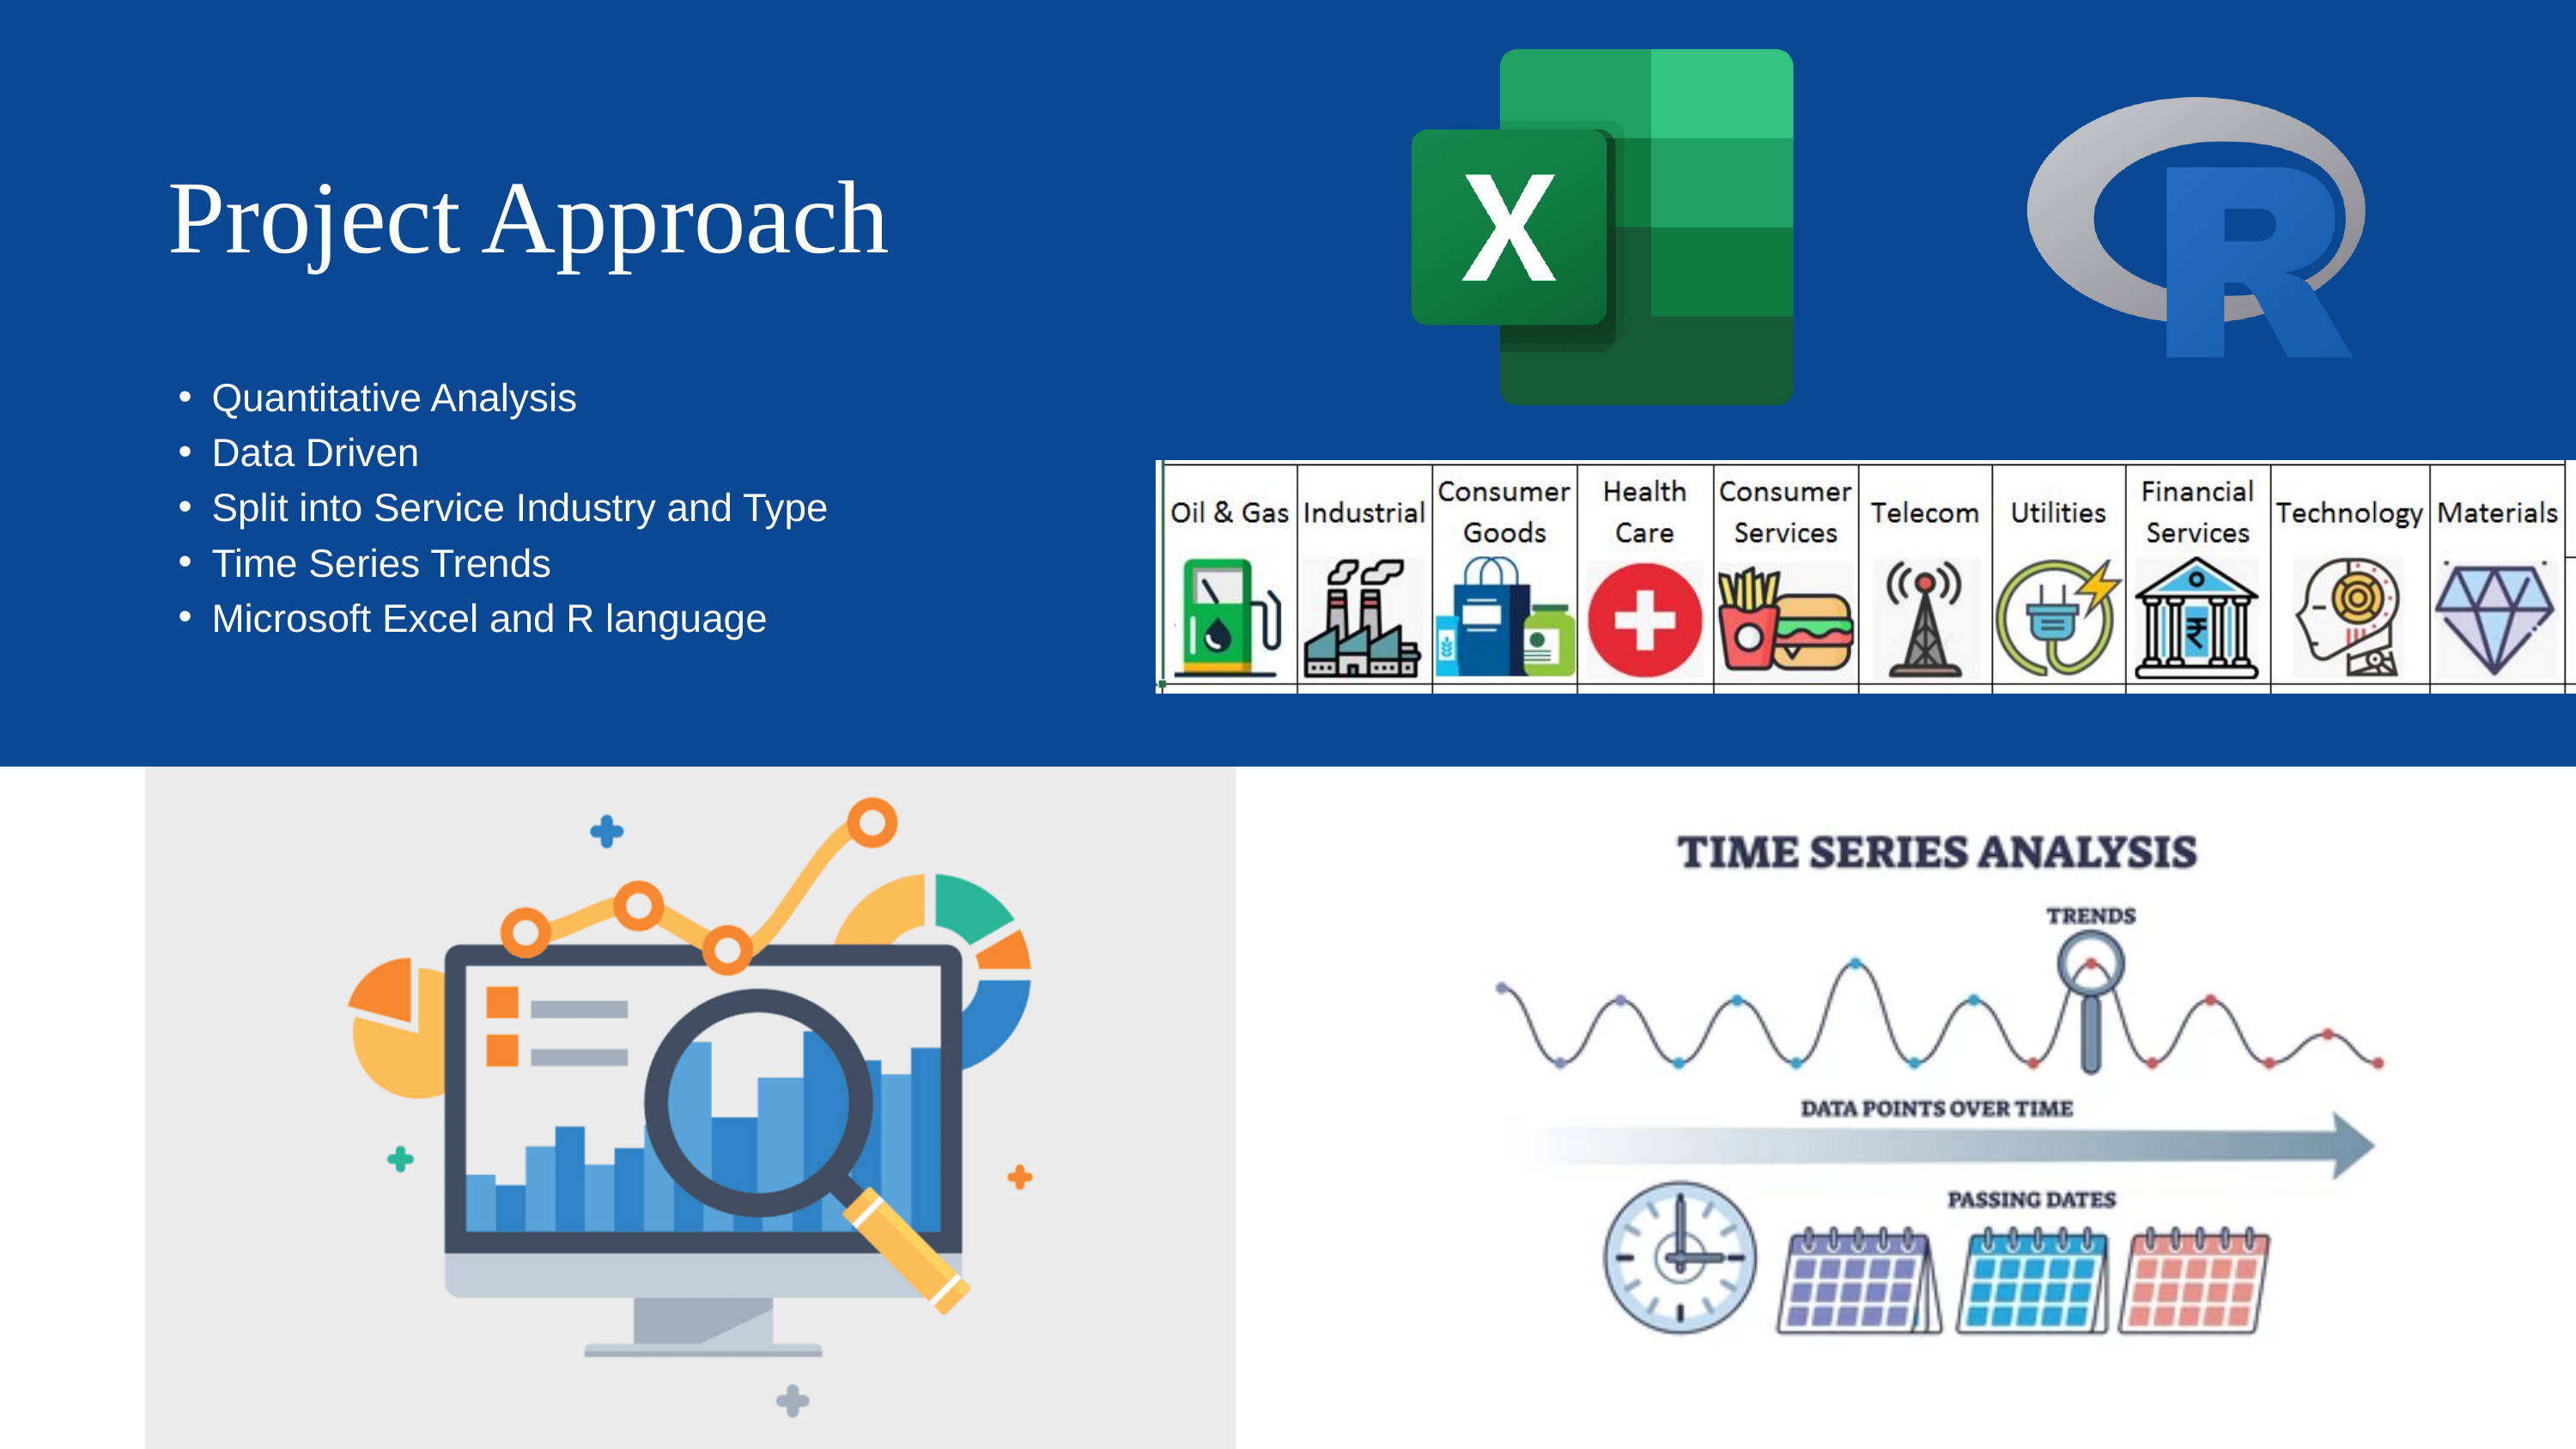

Project Approach
Quantitative Analysis
Data Driven
Split into Service Industry and Type
Time Series Trends
Microsoft Excel and R language